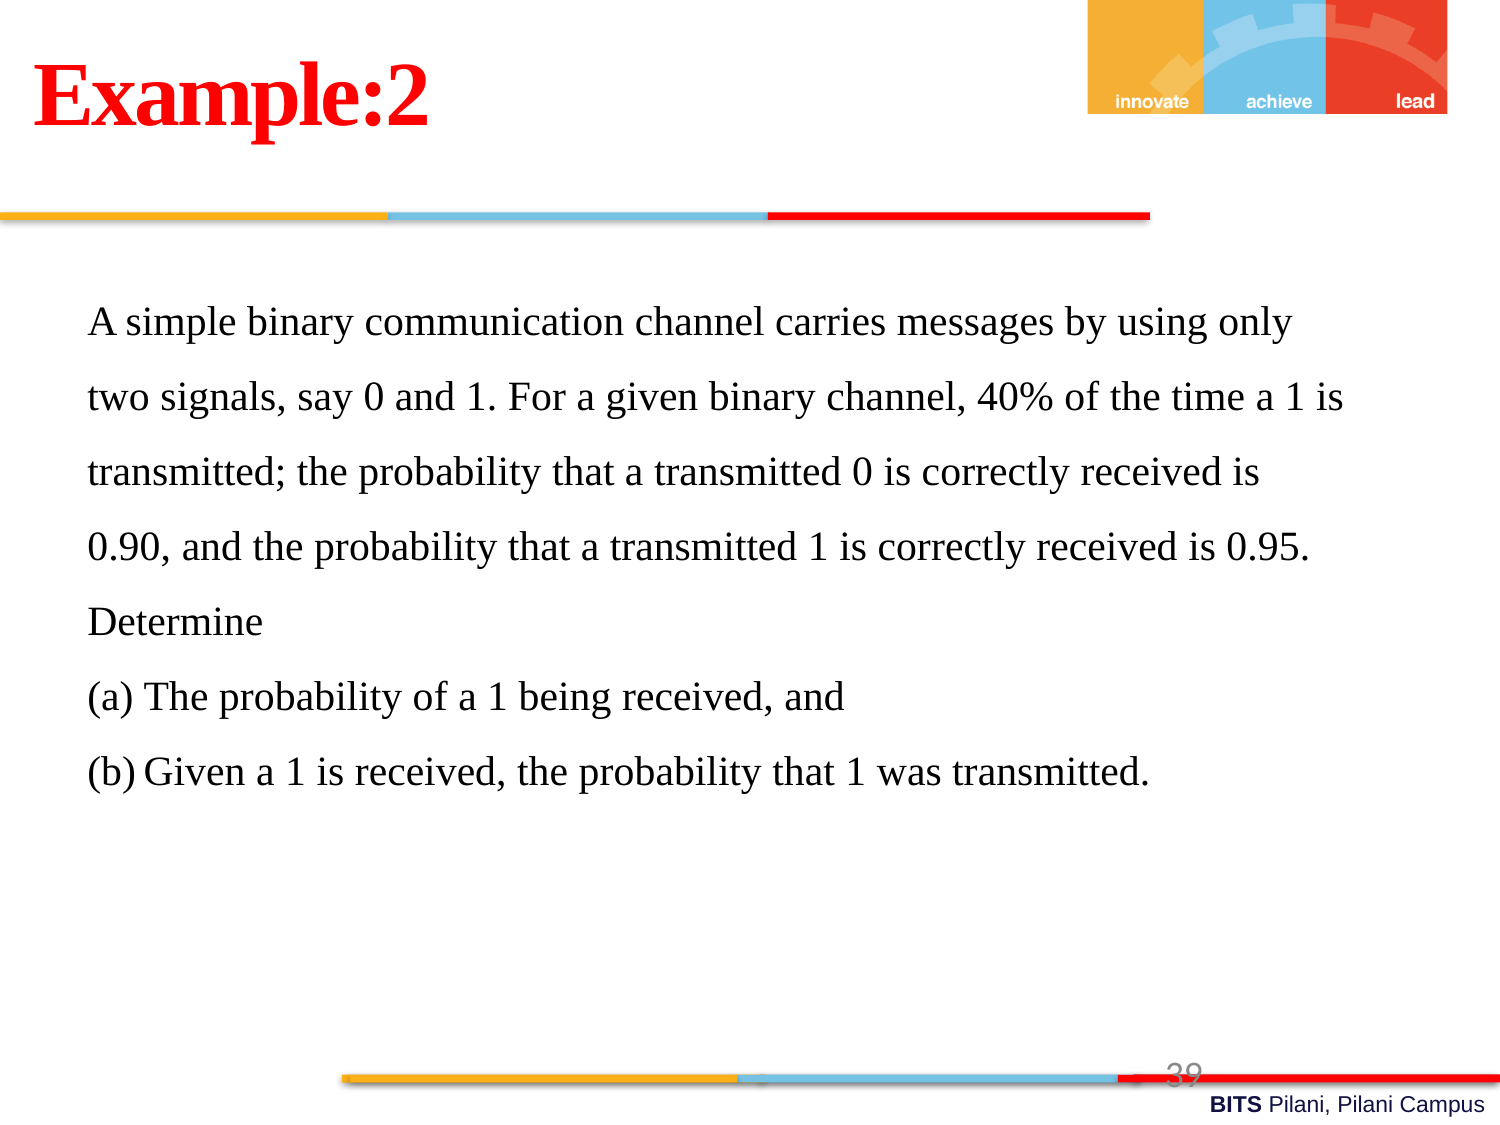

Example:2
A simple binary communication channel carries messages by using only two signals, say 0 and 1. For a given binary channel, 40% of the time a 1 is transmitted; the probability that a transmitted 0 is correctly received is 0.90, and the probability that a transmitted 1 is correctly received is 0.95. Determine
The probability of a 1 being received, and
Given a 1 is received, the probability that 1 was transmitted.

39